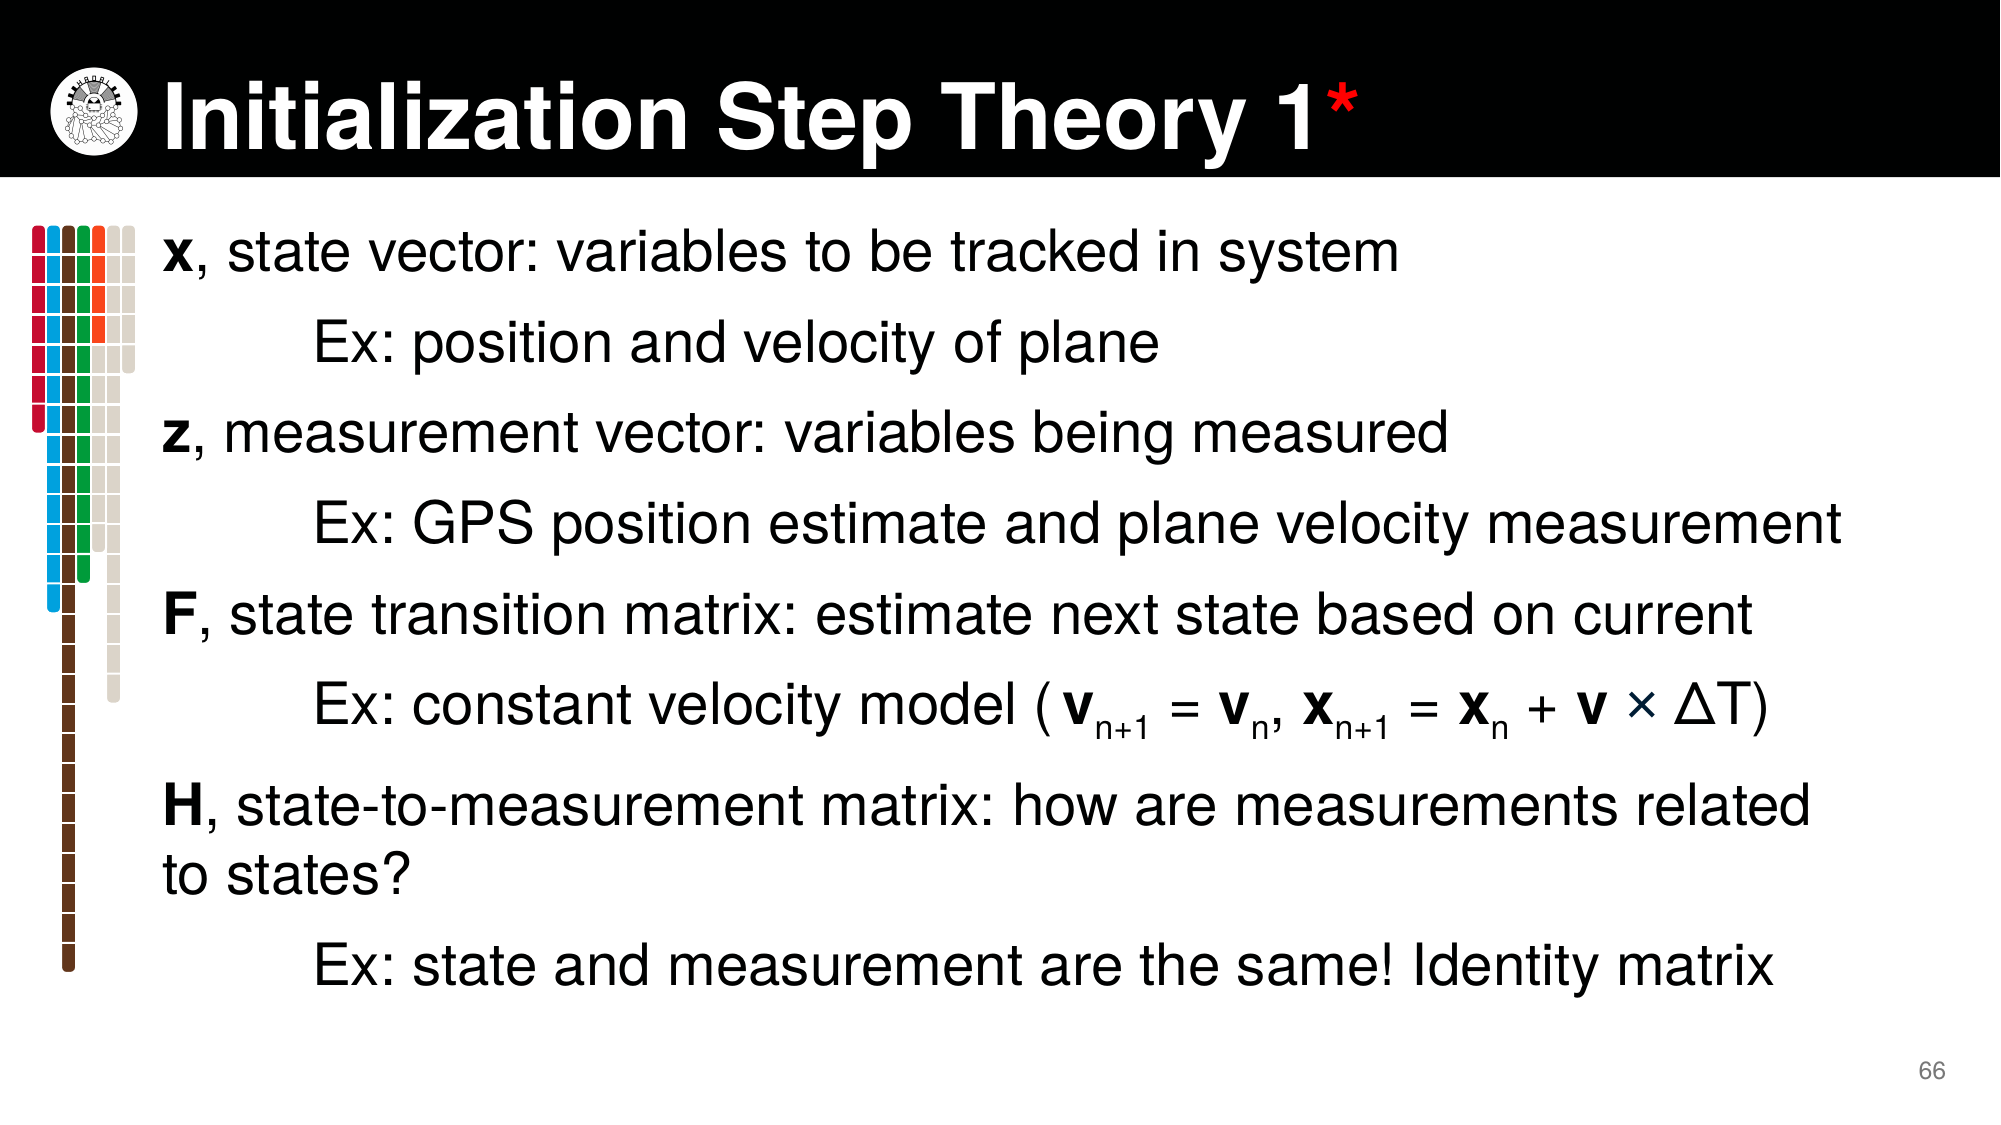

# Initialization Step Theory 1*
x, state vector: variables to be tracked in system
	Ex: position and velocity of plane
z, measurement vector: variables being measured
	Ex: GPS position estimate and plane velocity measurement
F, state transition matrix: estimate next state based on current
	Ex: constant velocity model (	vn+1 = vn, xn+1 = xn + v × ΔT)
H, state-to-measurement matrix: how are measurements related to states?
	Ex: state and measurement are the same! Identity matrix

66